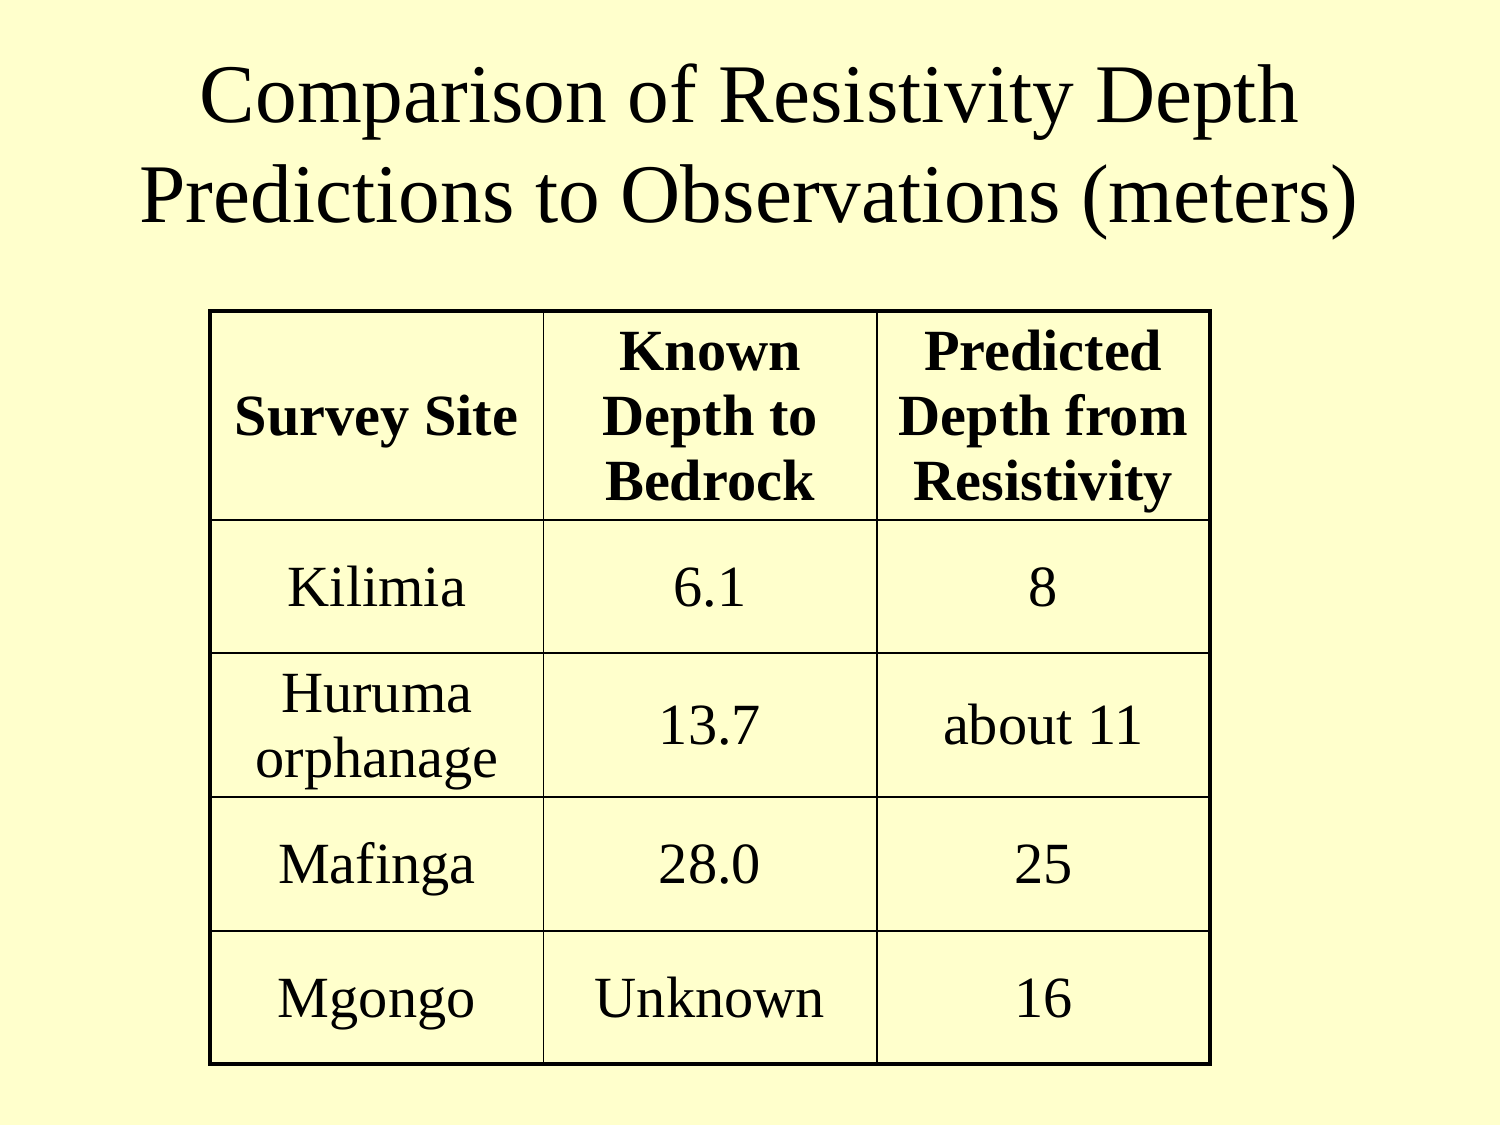

# Comparison of Resistivity Depth Predictions to Observations (meters)
| Survey Site | Known Depth to Bedrock | Predicted Depth from Resistivity |
| --- | --- | --- |
| Kilimia | 6.1 | 8 |
| Huruma orphanage | 13.7 | about 11 |
| Mafinga | 28.0 | 25 |
| Mgongo | Unknown | 16 |